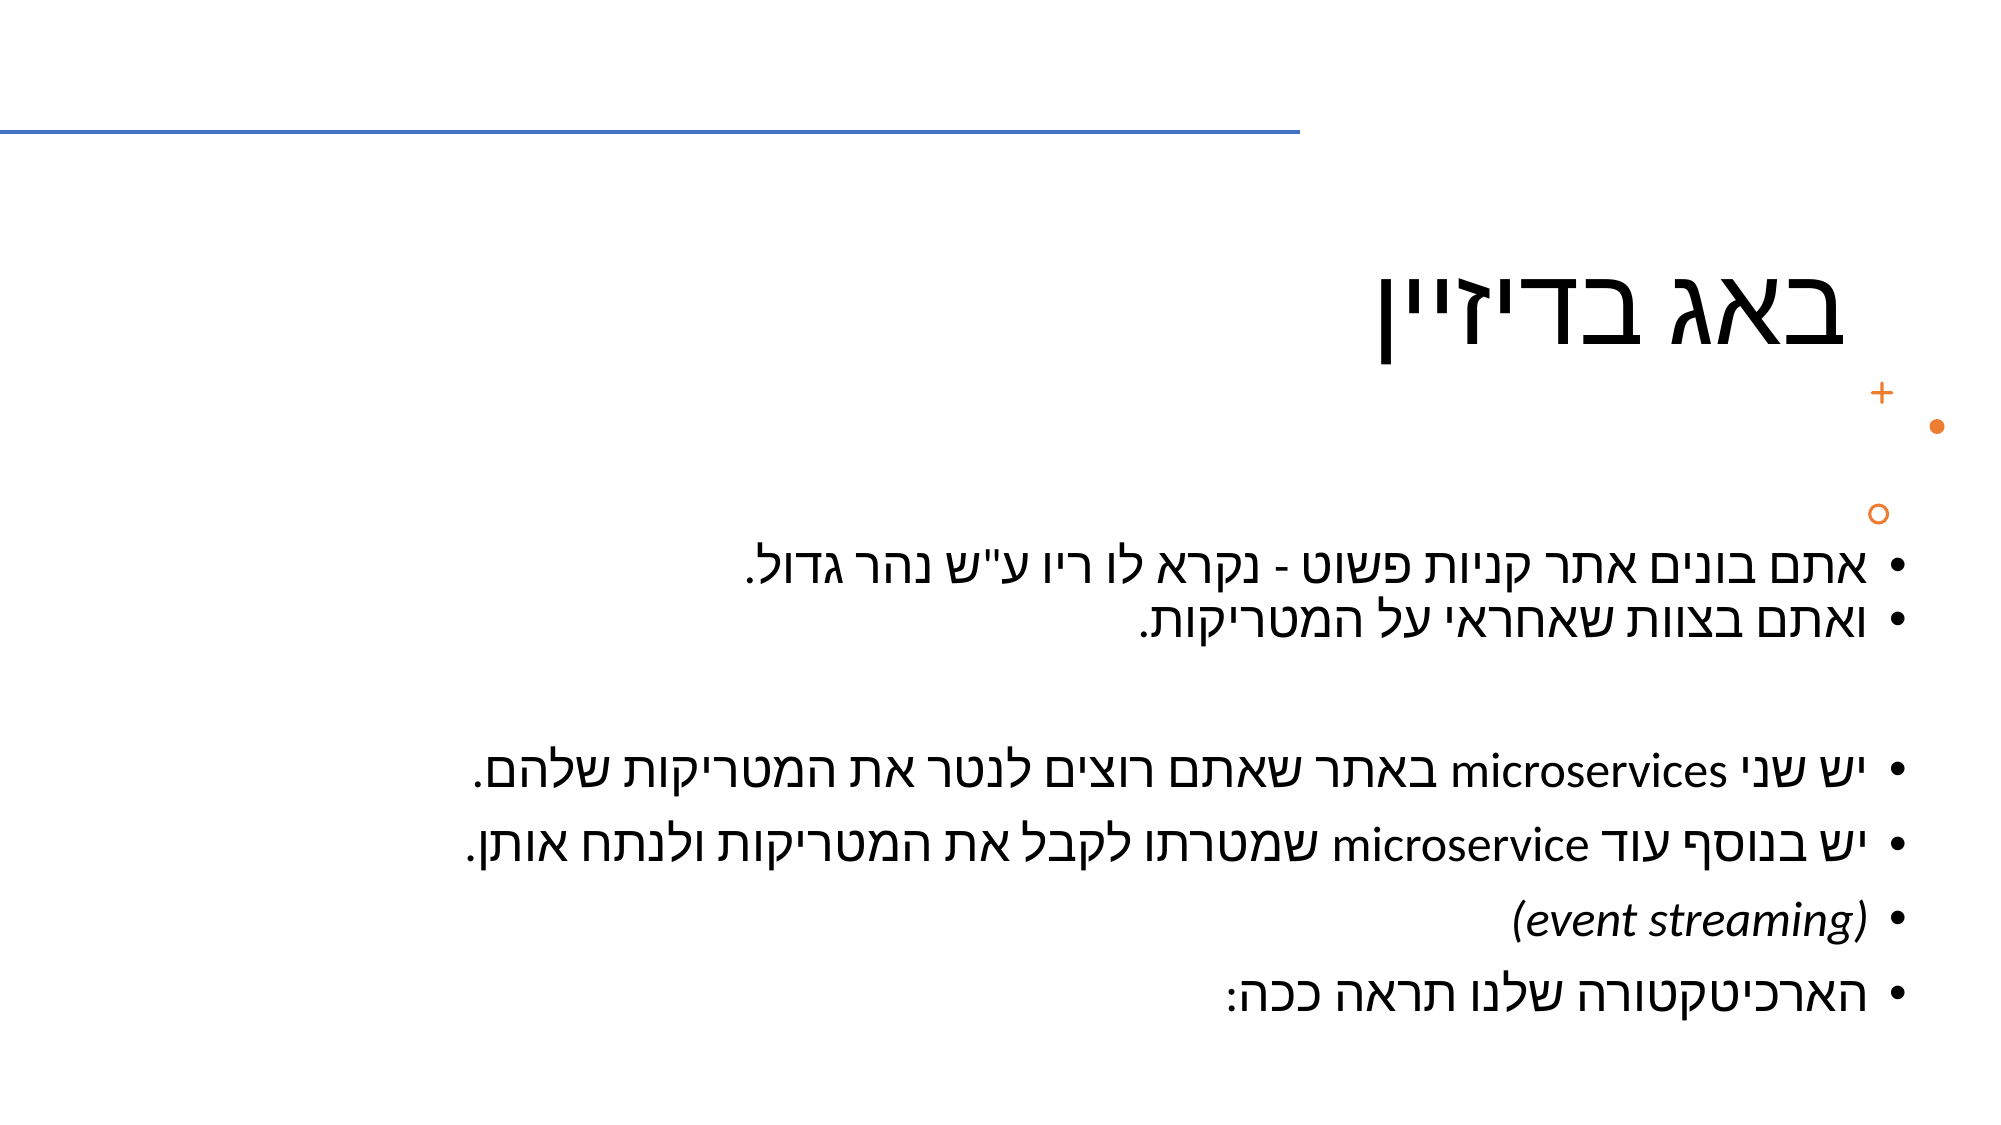

# באג בדיזיין

אתם בונים אתר קניות פשוט - נקרא לו ריו ע"ש נהר גדול.
ואתם בצוות שאחראי על המטריקות.

יש שני microservices באתר שאתם רוצים לנטר את המטריקות שלהם.
יש בנוסף עוד microservice שמטרתו לקבל את המטריקות ולנתח אותן.
(event streaming)
הארכיטקטורה שלנו תראה ככה: